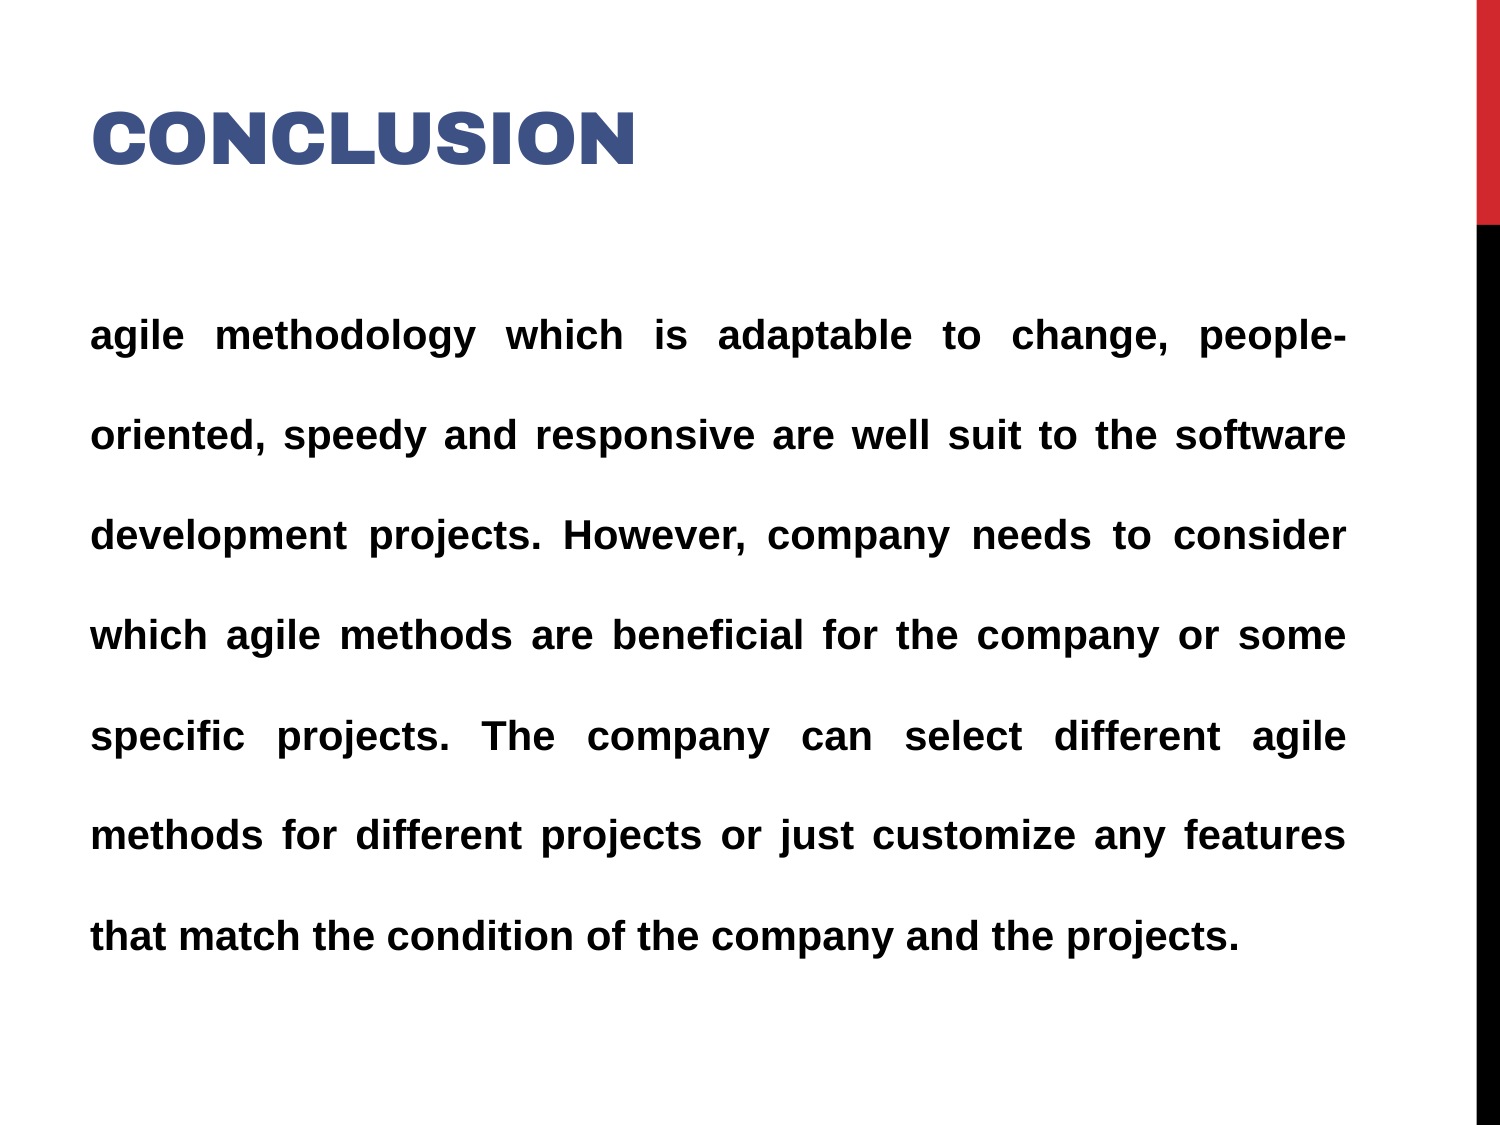

# conclusion
agile methodology which is adaptable to change, people-oriented, speedy and responsive are well suit to the software development projects. However, company needs to consider which agile methods are beneficial for the company or some specific projects. The company can select different agile methods for different projects or just customize any features that match the condition of the company and the projects.